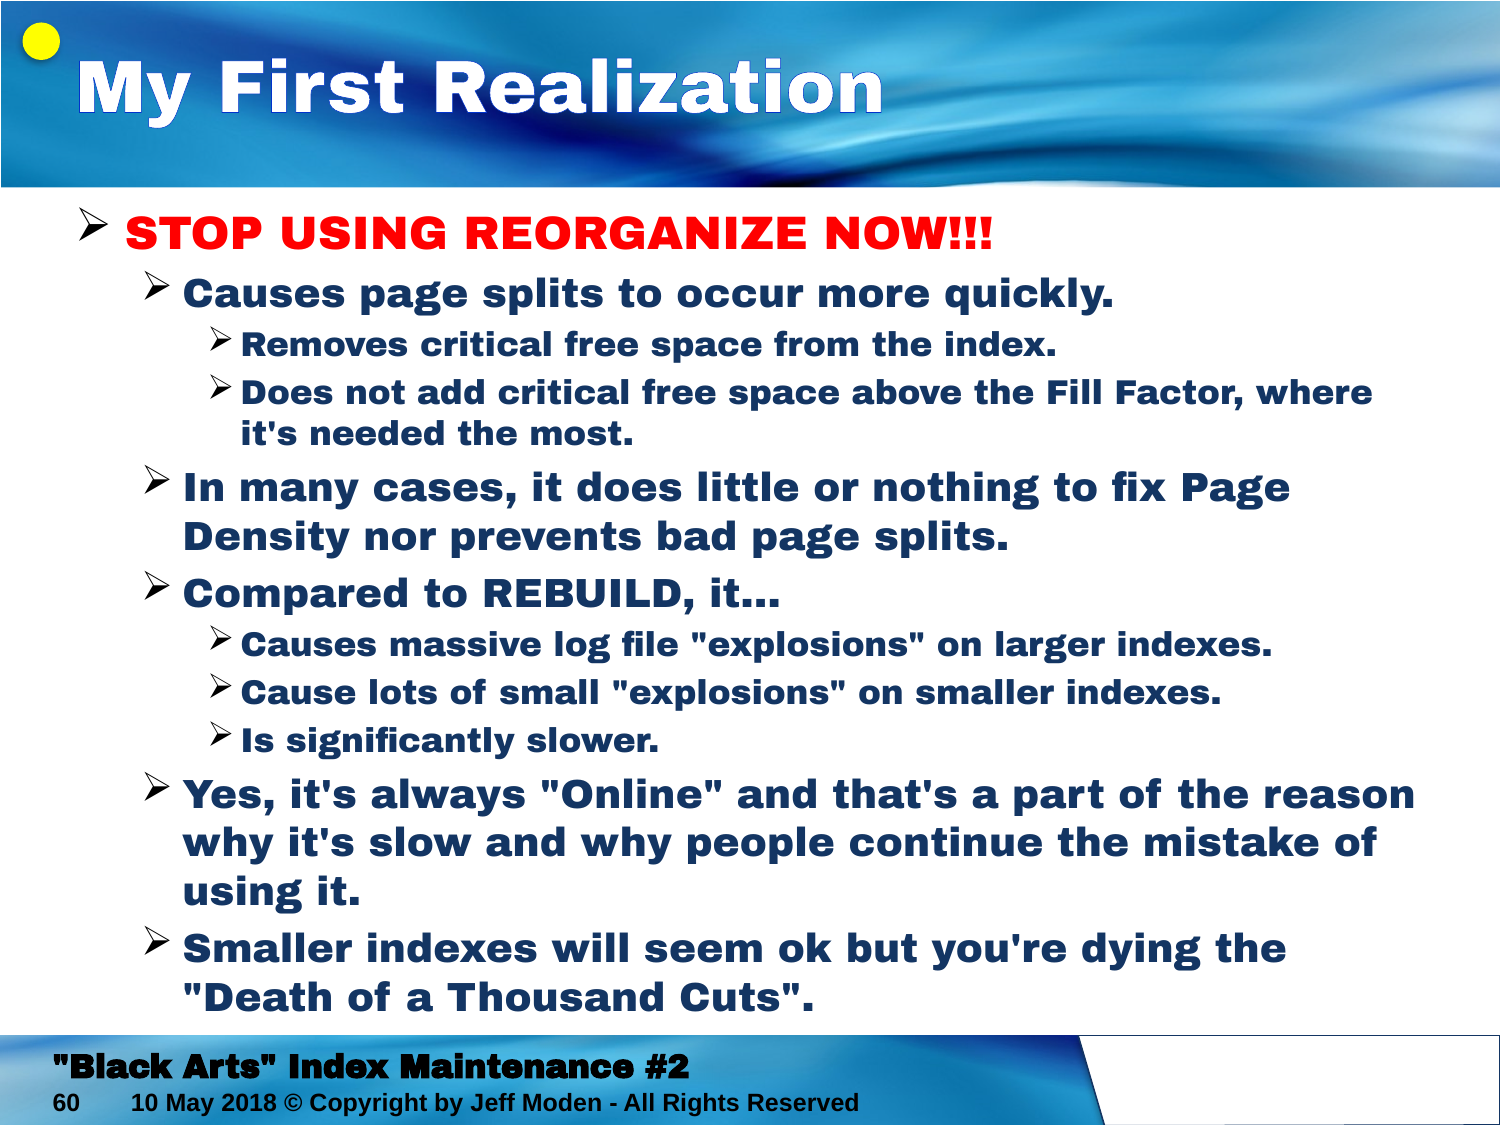

# My First Realization

STOP USING REORGANIZE NOW!!!
Causes page splits to occur more quickly.
Removes critical free space from the index.
Does not add critical free space above the Fill Factor, where it's needed the most.
In many cases, it does little or nothing to fix Page Density nor prevents bad page splits.
Compared to REBUILD, it…
Causes massive log file "explosions" on larger indexes.
Cause lots of small "explosions" on smaller indexes.
Is significantly slower.
Yes, it's always "Online" and that's a part of the reason why it's slow and why people continue the mistake of using it.
Smaller indexes will seem ok but you're dying the "Death of a Thousand Cuts".
"Black Arts" Index Maintenance #2
60
10 May 2018 © Copyright by Jeff Moden - All Rights Reserved